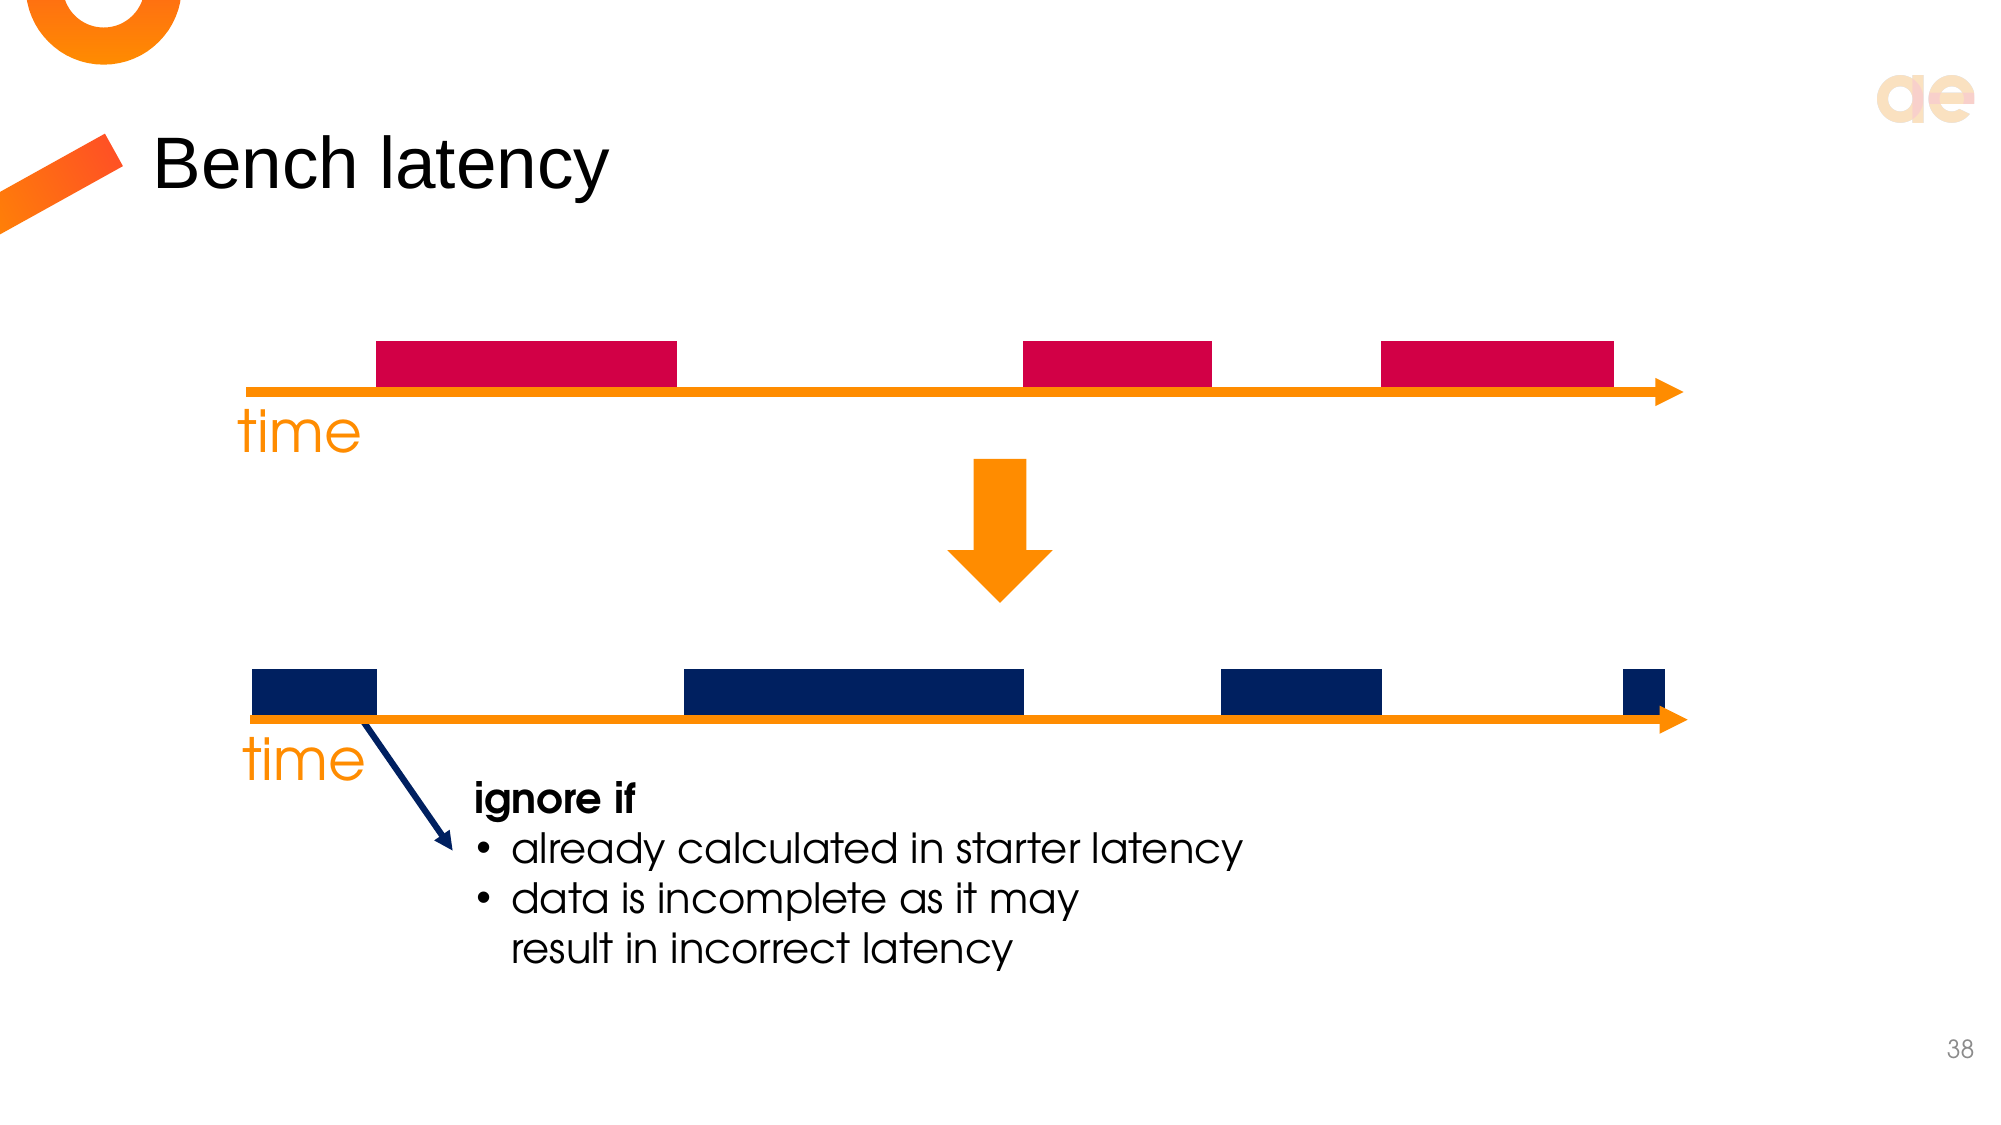

# Bench latency

time

time
ignore if
already calculated in starter latency
data is incomplete as it may
result in incorrect latency
38